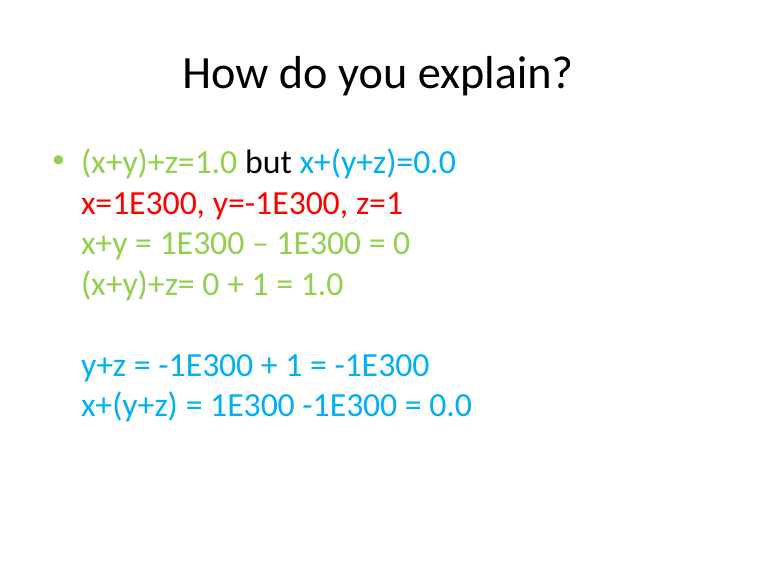

# How do you explain?
(x+y)+z=1.0 but x+(y+z)=0.0
x=1E300, y=-1E300, z=1
x+y = 1E300 – 1E300 = 0
(x+y)+z= 0 + 1 = 1.0
y+z = -1E300 + 1 = -1E300
x+(y+z) = 1E300 -1E300 = 0.0